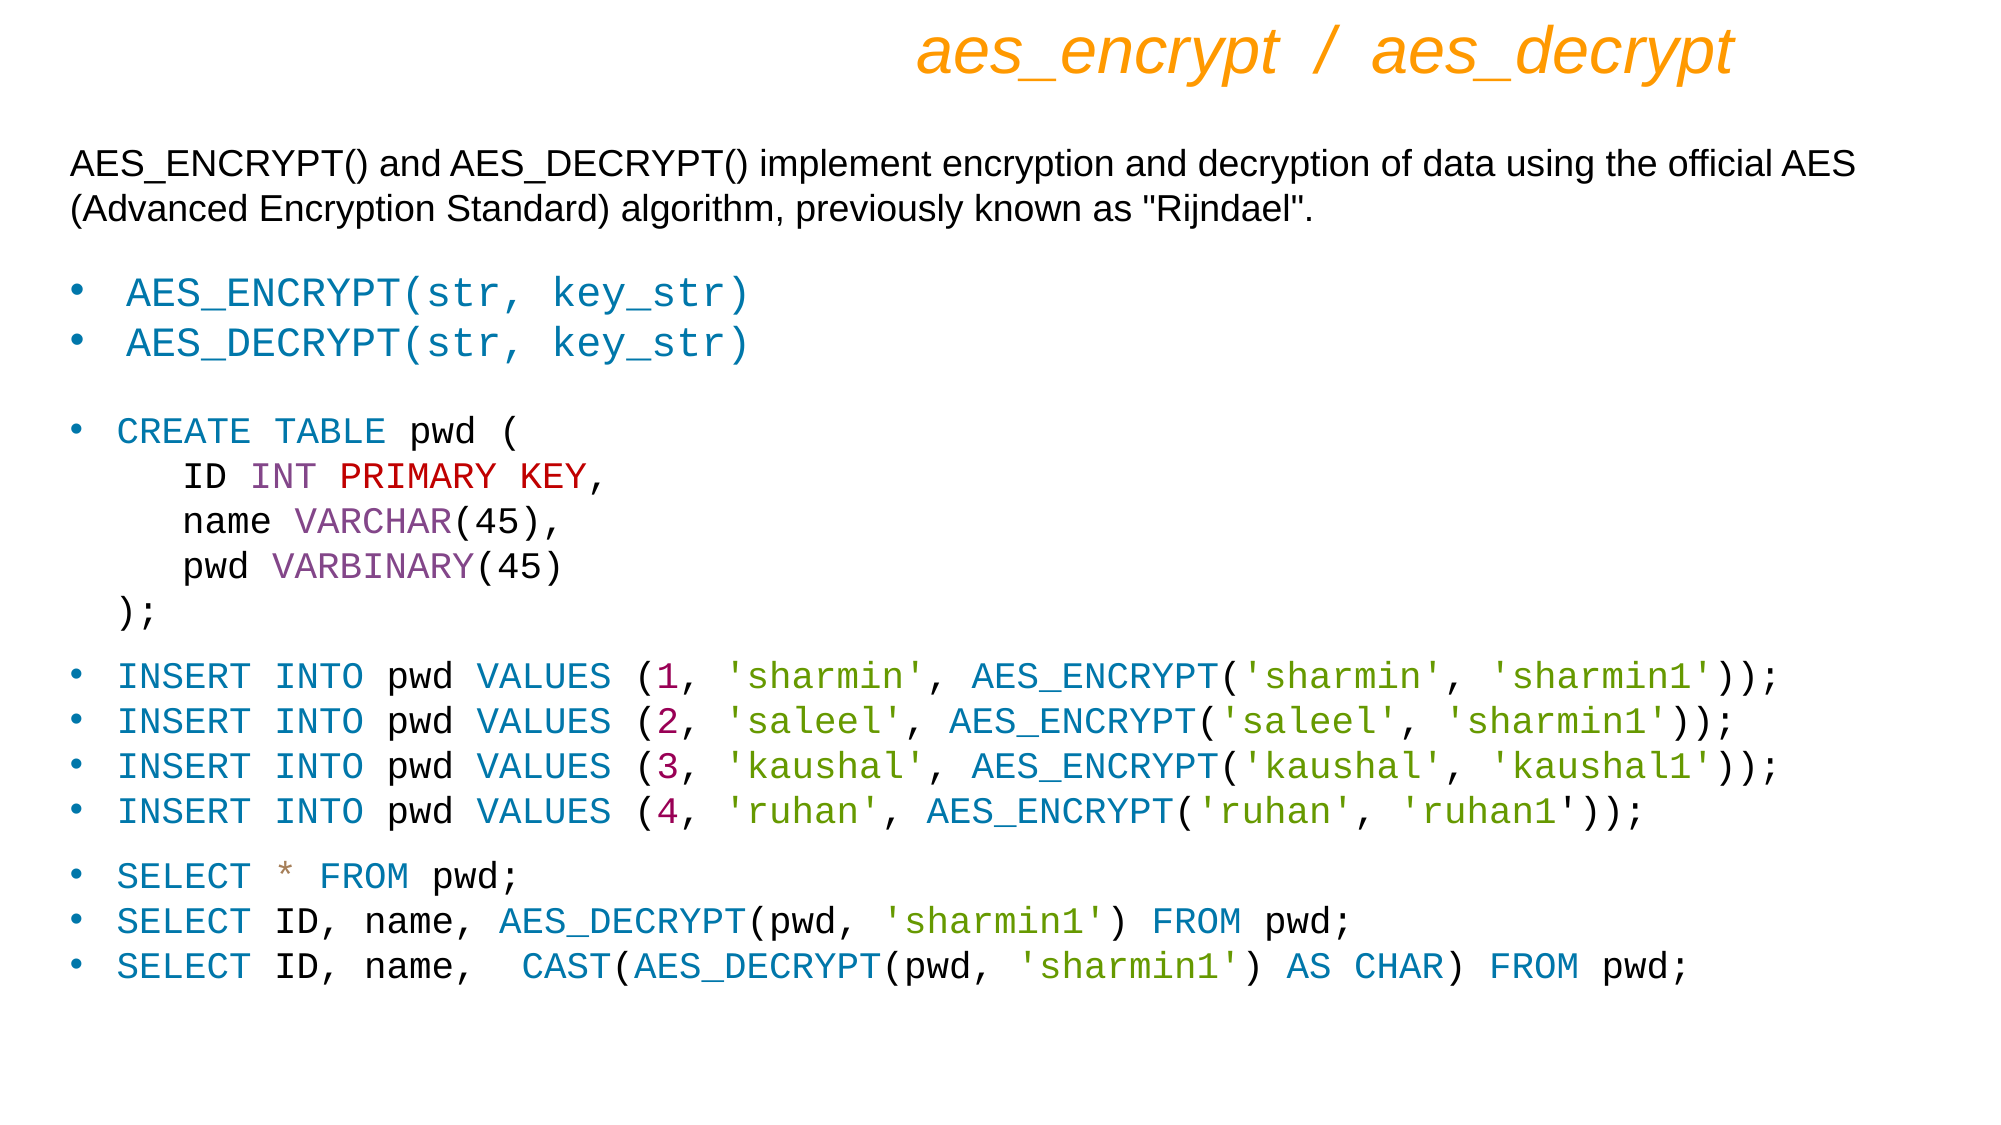

aes_encrypt  /  aes_decrypt
AES_ENCRYPT() and AES_DECRYPT() implement encryption and decryption of data using the official AES (Advanced Encryption Standard) algorithm, previously known as "Rijndael".
AES_ENCRYPT(str, key_str)
AES_DECRYPT(str, key_str)
CREATE TABLE pwd (
   ID INT PRIMARY KEY,
   name VARCHAR(45),
   pwd VARBINARY(45)
);

INSERT INTO pwd VALUES (1, 'sharmin', AES_ENCRYPT('sharmin', 'sharmin1'));
INSERT INTO pwd VALUES (2, 'saleel', AES_ENCRYPT('saleel', 'sharmin1'));
INSERT INTO pwd VALUES (3, 'kaushal', AES_ENCRYPT('kaushal', 'kaushal1'));
INSERT INTO pwd VALUES (4, 'ruhan', AES_ENCRYPT('ruhan', 'ruhan1'));

SELECT * FROM pwd;
SELECT ID, name, AES_DECRYPT(pwd, 'sharmin1') FROM pwd;
SELECT ID, name,  CAST(AES_DECRYPT(pwd, 'sharmin1') AS CHAR) FROM pwd;